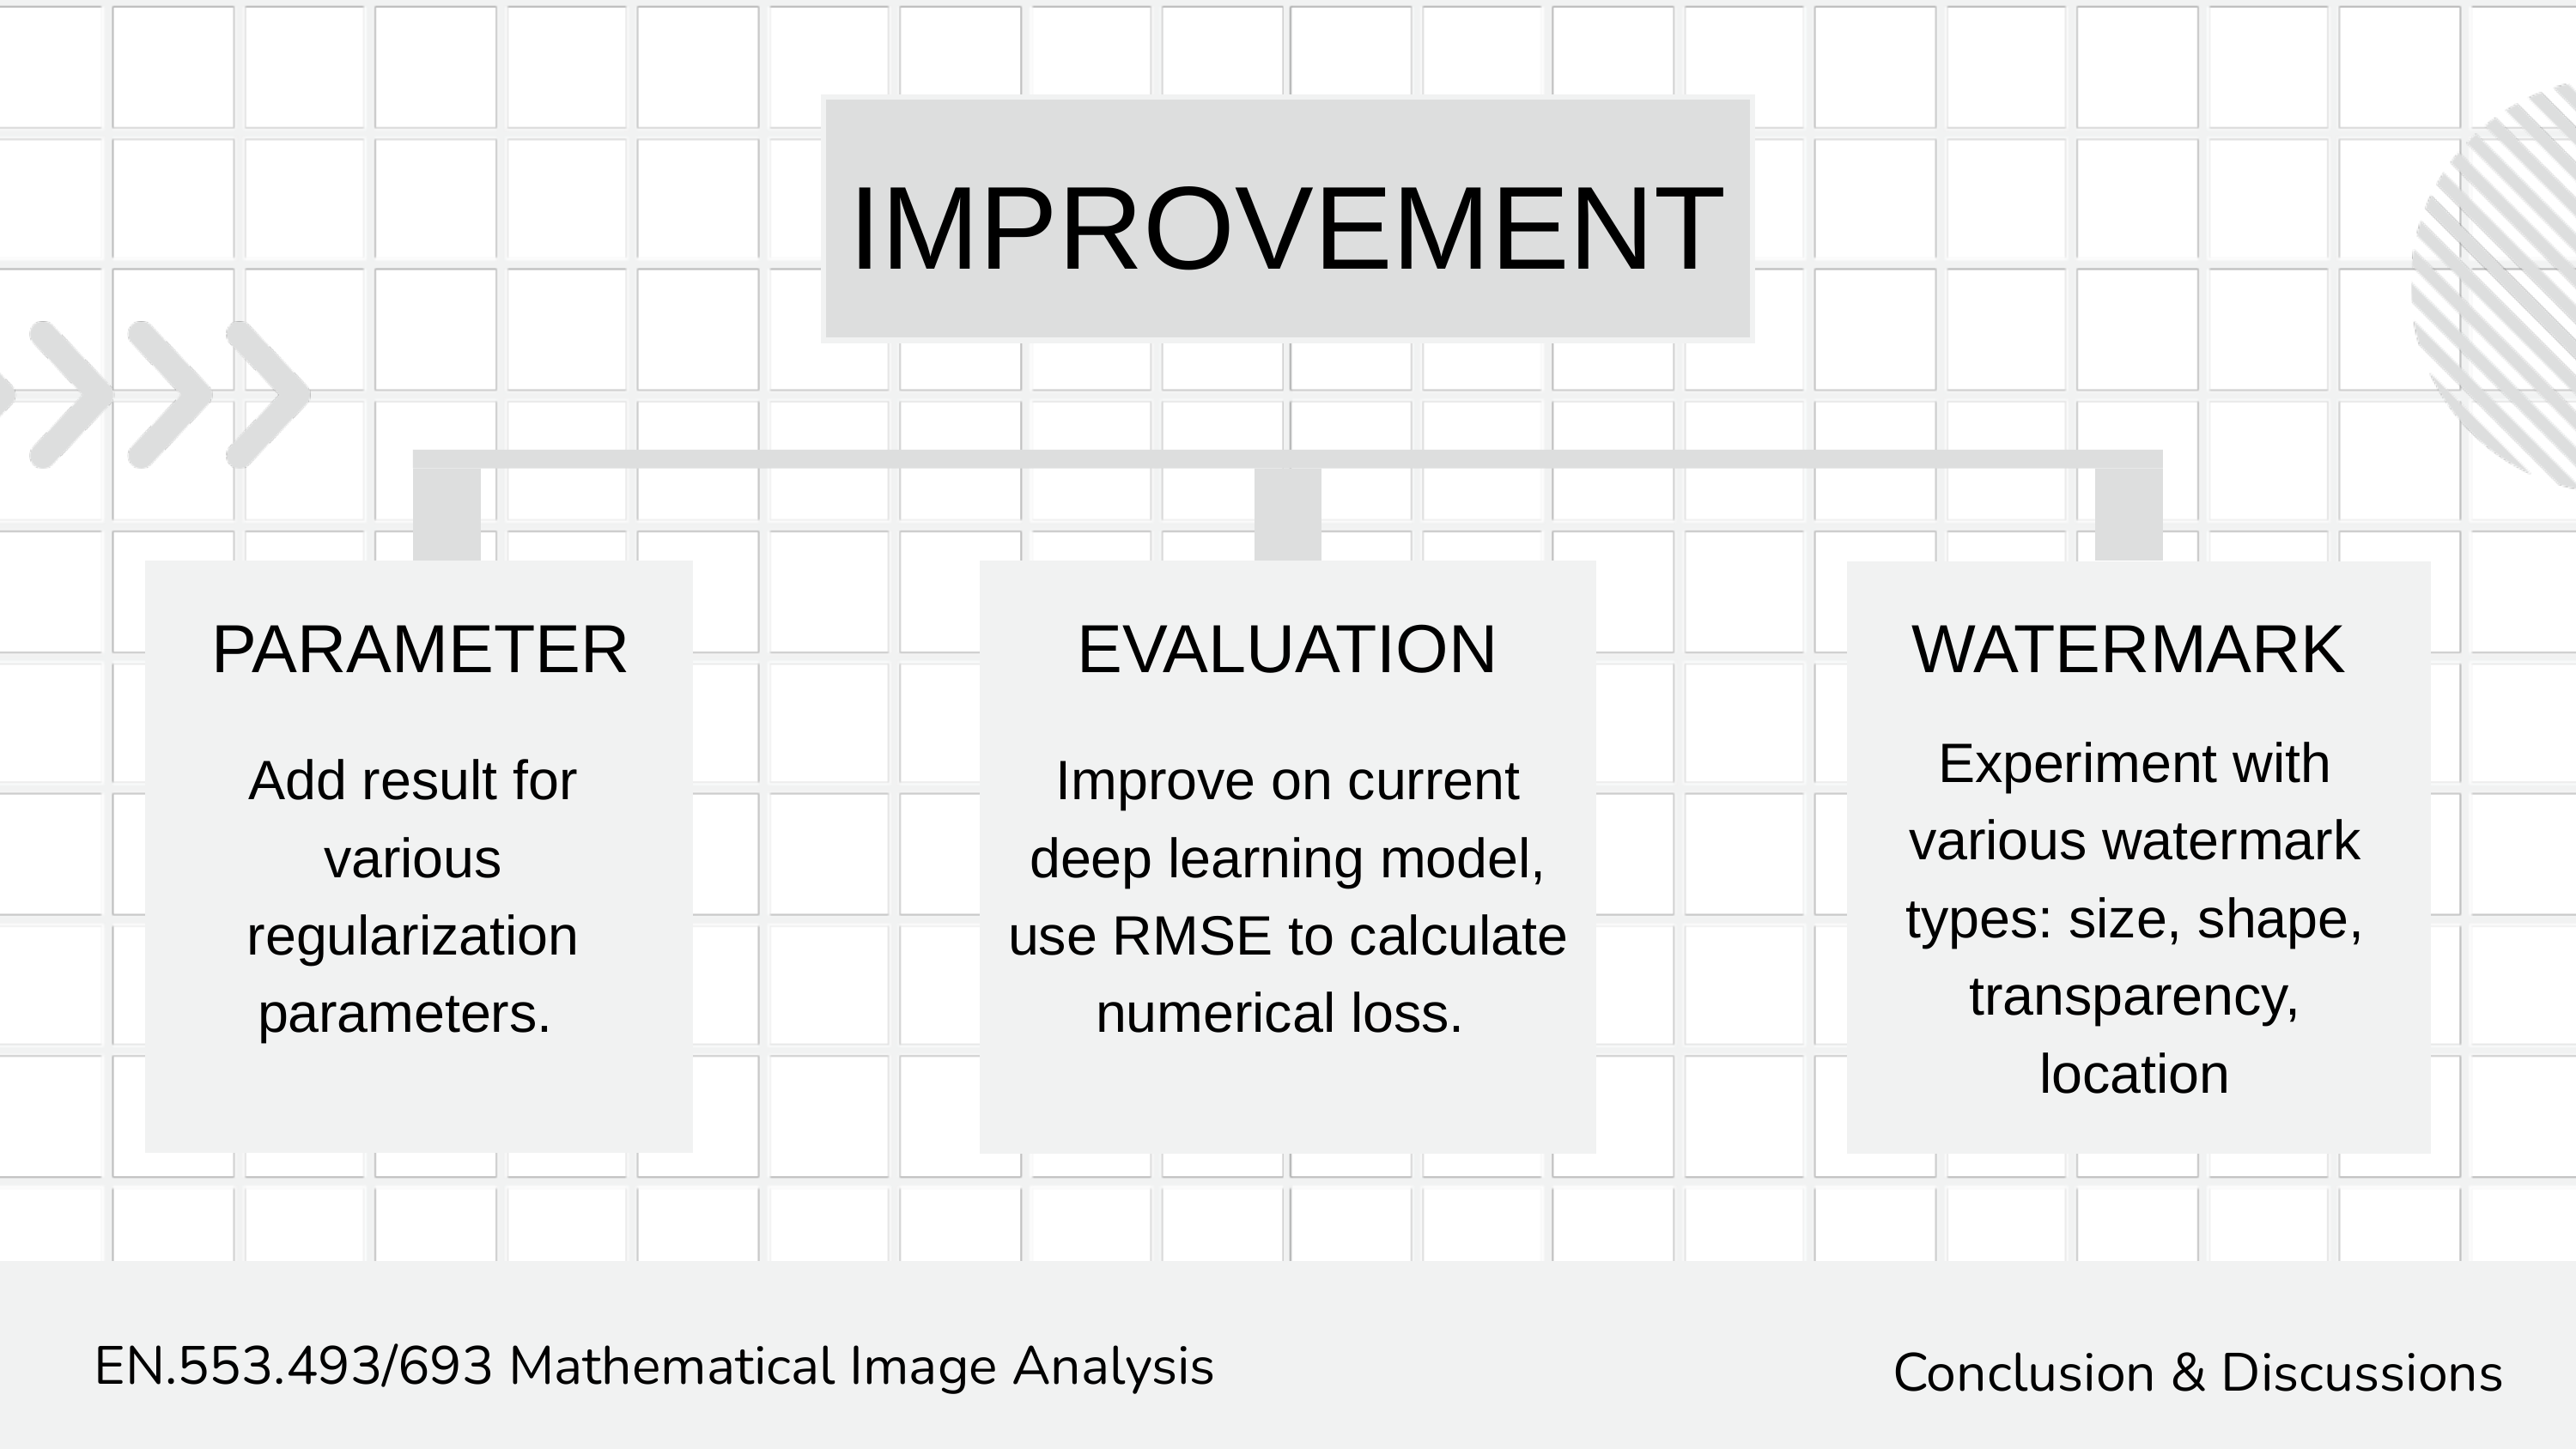

IMPROVEMENT

PARAMETER
EVALUATION
WATERMARK
Experiment with various watermark types: size, shape, transparency, location
Add result for various regularization parameters.
Improve on current deep learning model, use RMSE to calculate numerical loss.

EN.553.493/693 Mathematical Image Analysis
Conclusion & Discussions